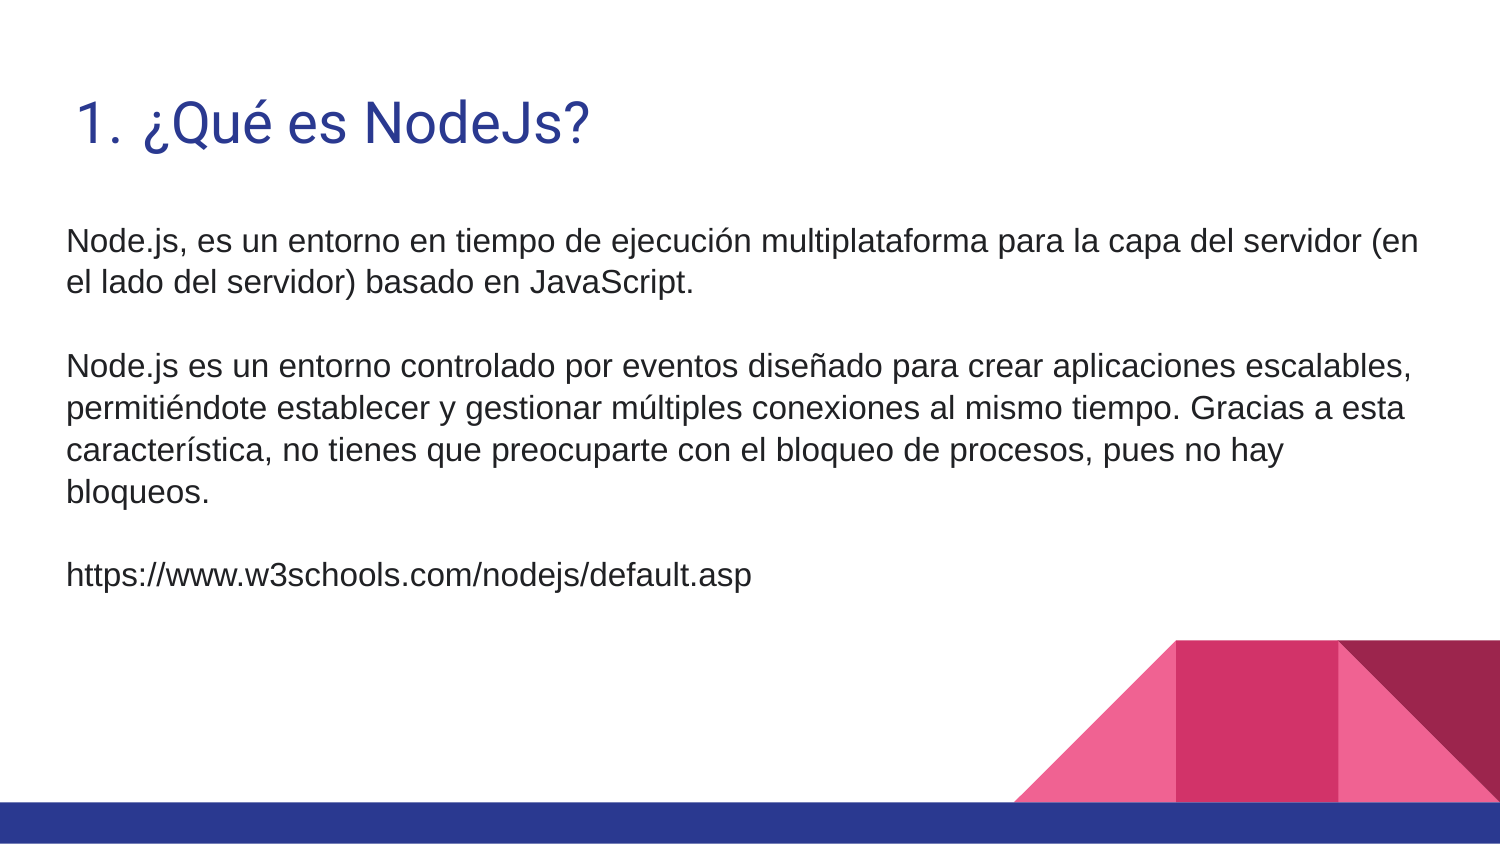

# ¿Qué es NodeJs?
Node.js, es un entorno en tiempo de ejecución multiplataforma para la capa del servidor (en el lado del servidor) basado en JavaScript.

Node.js es un entorno controlado por eventos diseñado para crear aplicaciones escalables, permitiéndote establecer y gestionar múltiples conexiones al mismo tiempo. Gracias a esta característica, no tienes que preocuparte con el bloqueo de procesos, pues no hay bloqueos.

https://www.w3schools.com/nodejs/default.asp